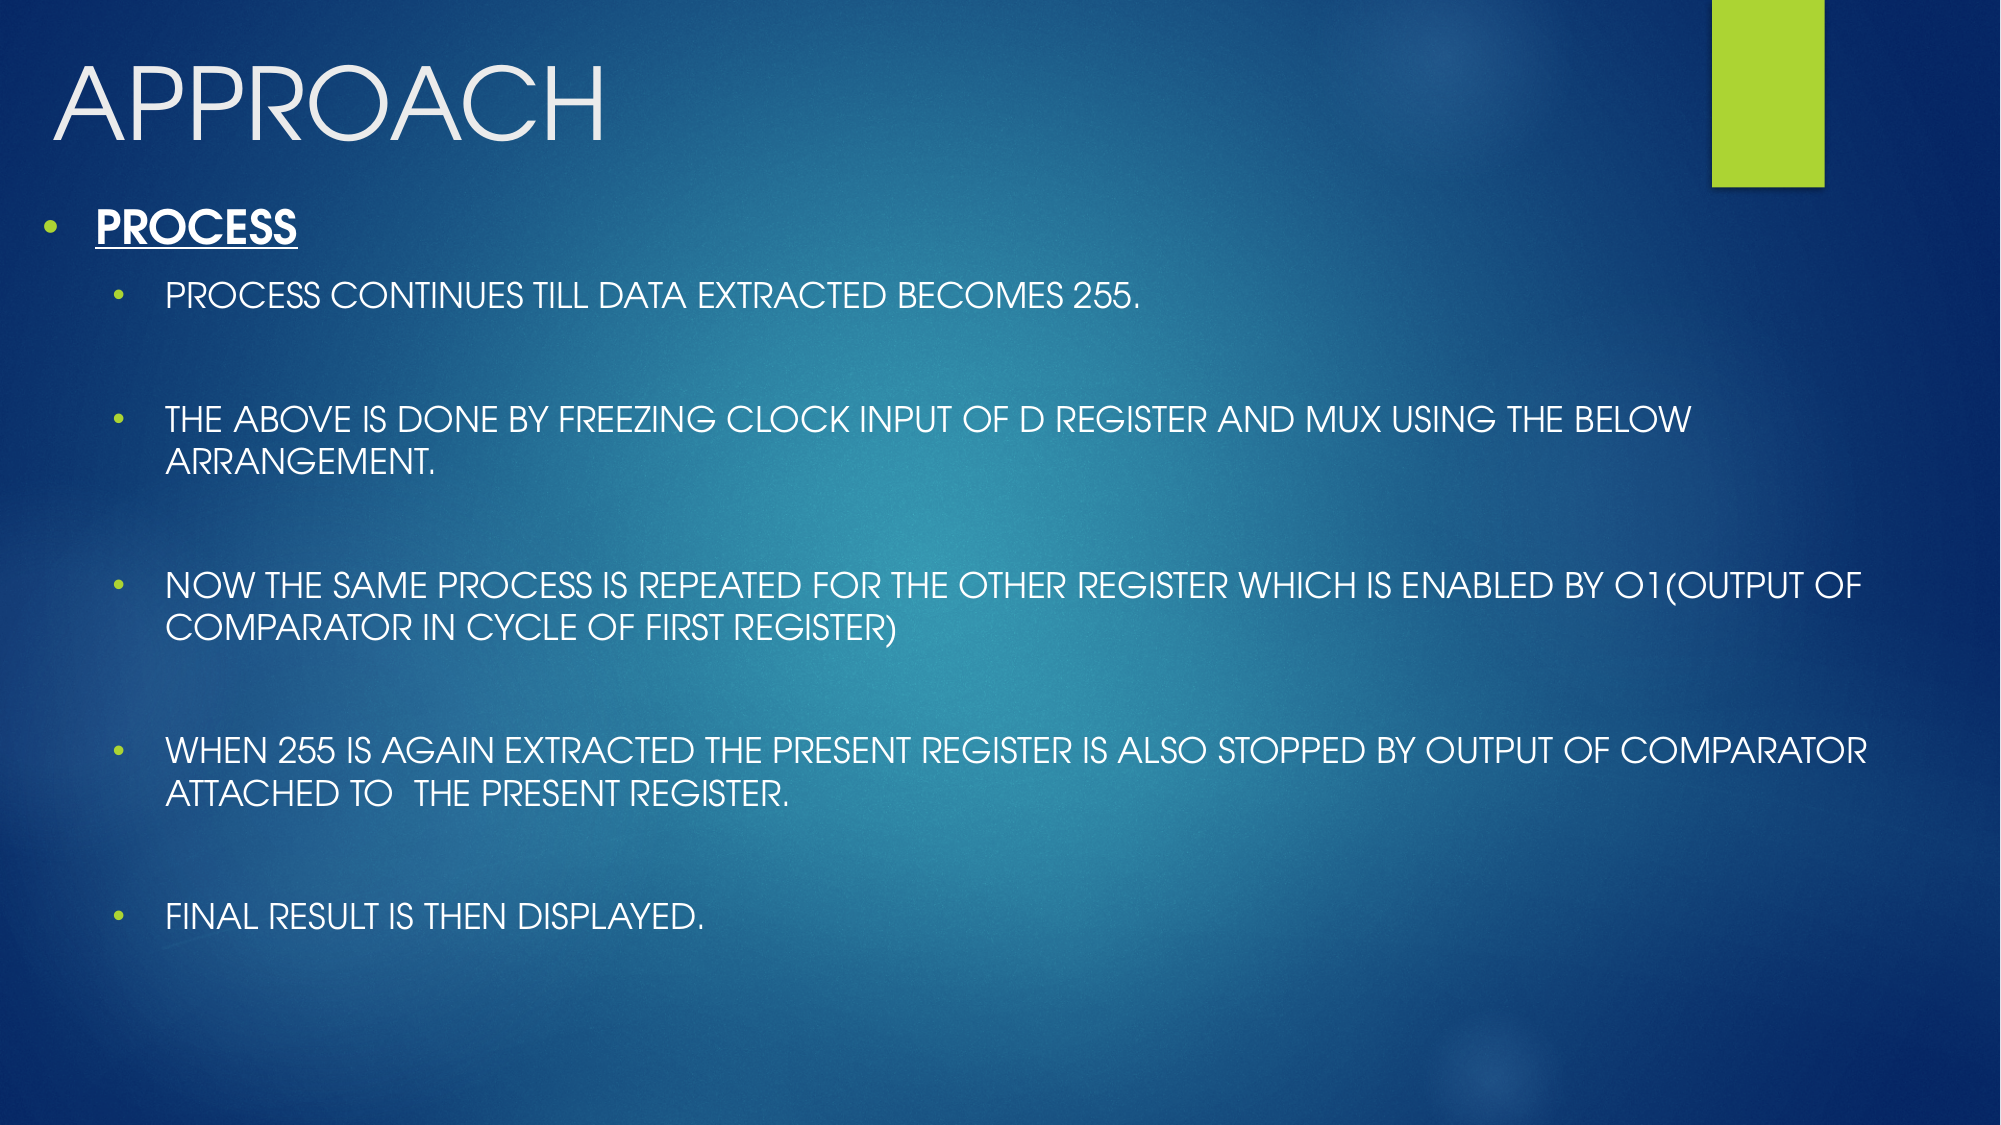

# APPROACH
PROCESS
PROCESS CONTINUES TILL DATA EXTRACTED BECOMES 255.

THE ABOVE IS DONE BY FREEZING CLOCK INPUT OF D REGISTER AND MUX USING THE BELOW ARRANGEMENT.

NOW THE SAME PROCESS IS REPEATED FOR THE OTHER REGISTER WHICH IS ENABLED BY O1(OUTPUT OF COMPARATOR IN CYCLE OF FIRST REGISTER)

WHEN 255 IS AGAIN EXTRACTED THE PRESENT REGISTER IS ALSO STOPPED BY OUTPUT OF COMPARATOR ATTACHED TO  THE PRESENT REGISTER.

FINAL RESULT IS THEN DISPLAYED.